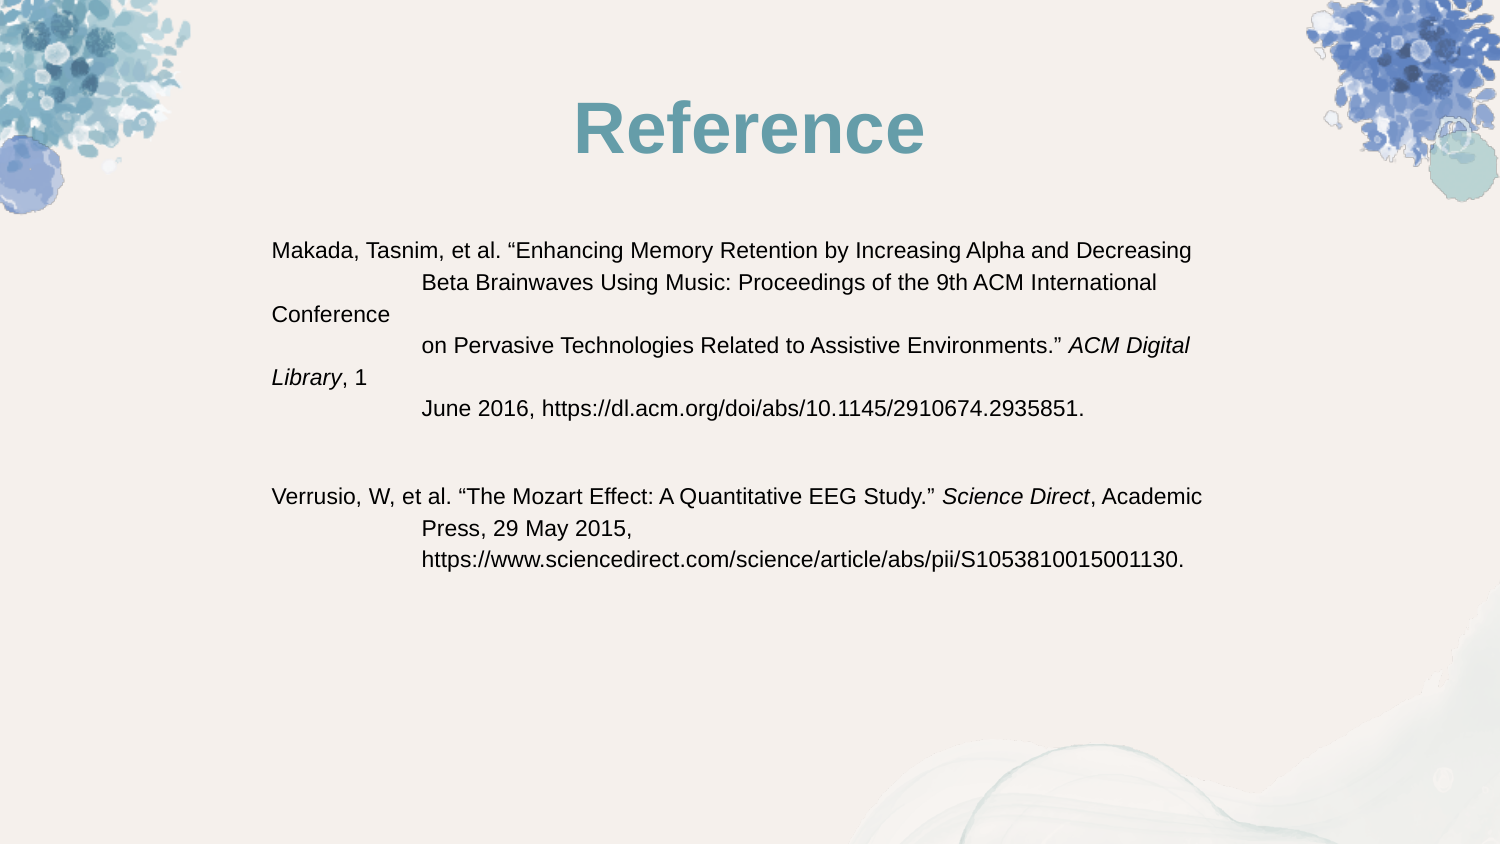

# Reference
Makada, Tasnim, et al. “Enhancing Memory Retention by Increasing Alpha and Decreasing
	Beta Brainwaves Using Music: Proceedings of the 9th ACM International Conference
	on Pervasive Technologies Related to Assistive Environments.” ACM Digital Library, 1
	June 2016, https://dl.acm.org/doi/abs/10.1145/2910674.2935851.
Verrusio, W, et al. “The Mozart Effect: A Quantitative EEG Study.” Science Direct, Academic
	Press, 29 May 2015,
	https://www.sciencedirect.com/science/article/abs/pii/S1053810015001130.